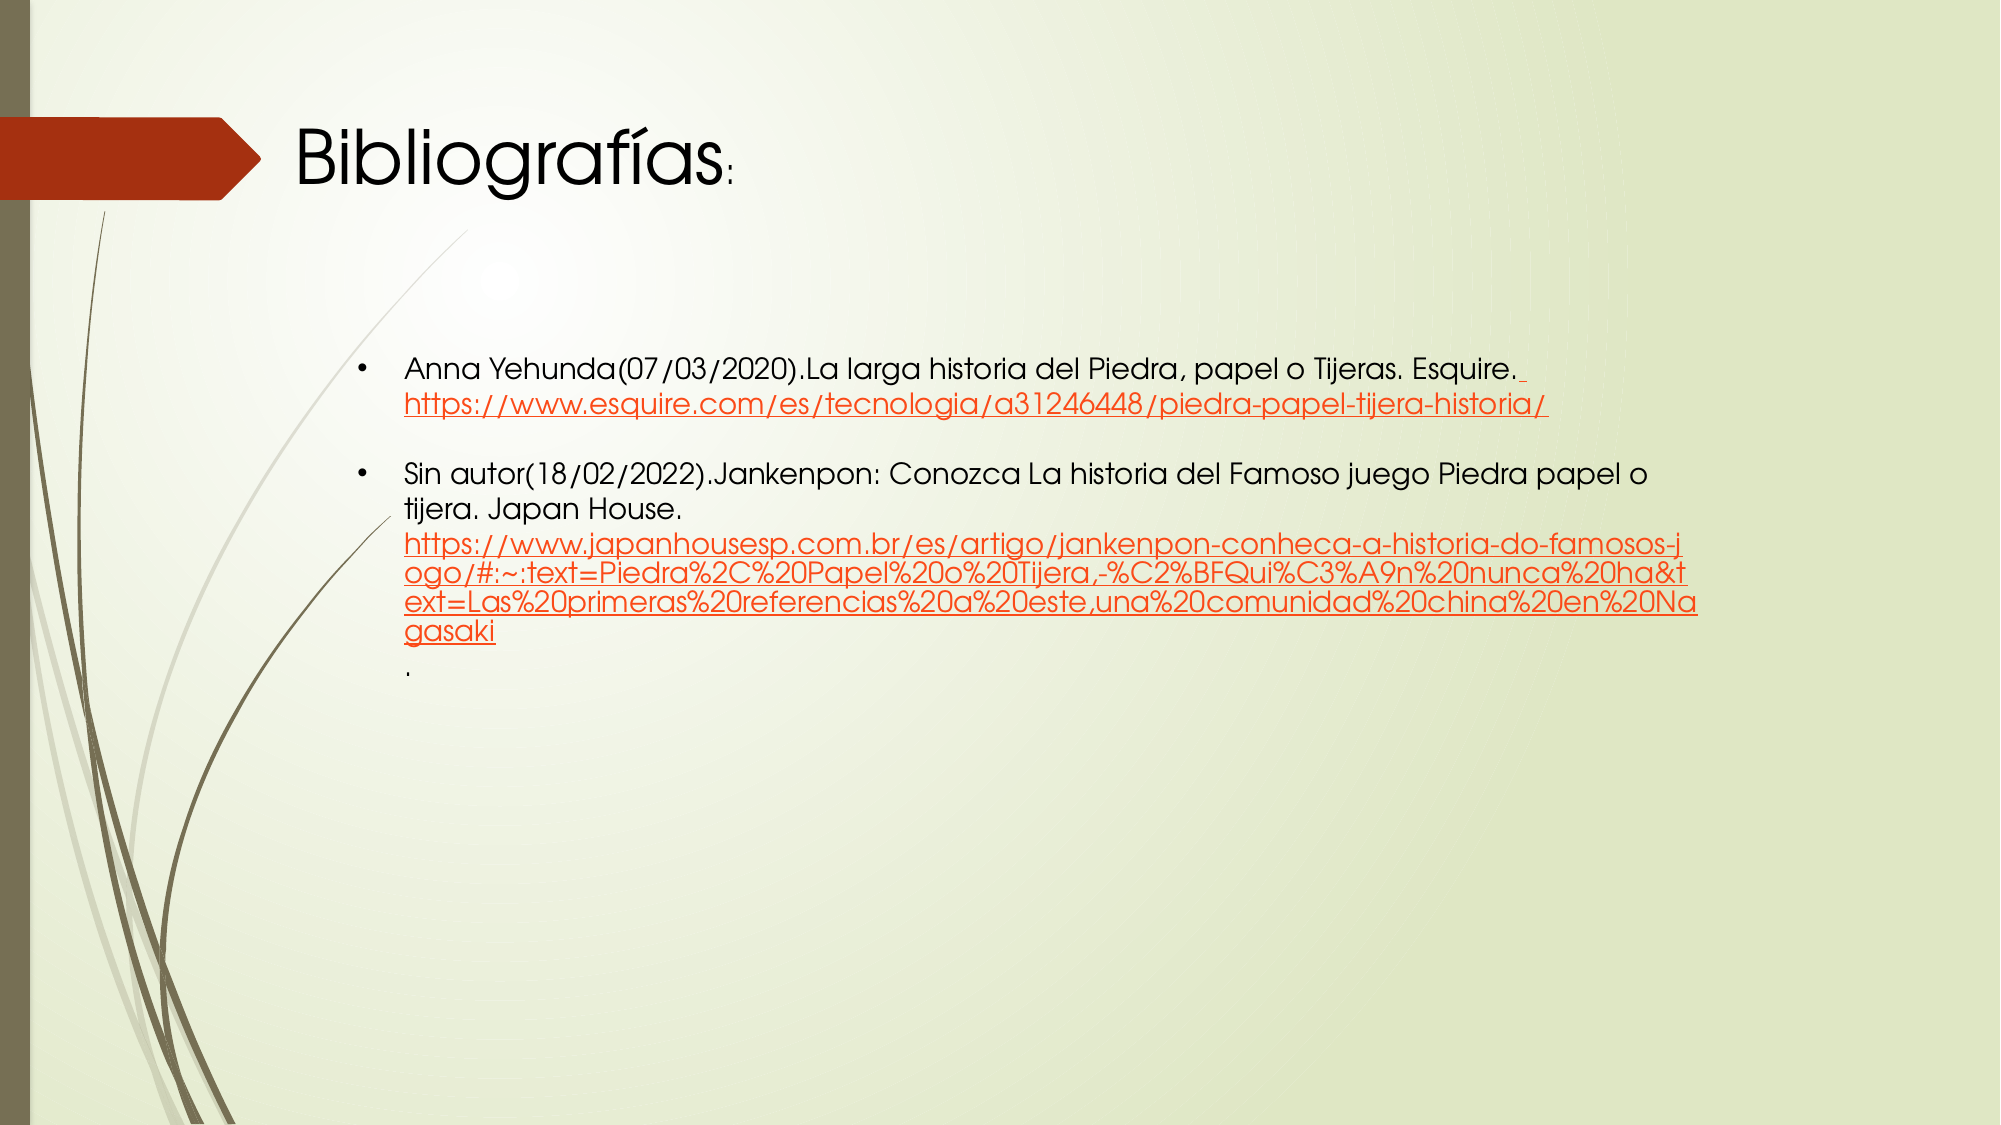

Bibliografías:
Anna Yehunda(07/03/2020).La larga historia del Piedra, papel o Tijeras. Esquire. https://www.esquire.com/es/tecnologia/a31246448/piedra-papel-tijera-historia/

Sin autor(18/02/2022).Jankenpon: Conozca La historia del Famoso juego Piedra papel o tijera. Japan House. https://www.japanhousesp.com.br/es/artigo/jankenpon-conheca-a-historia-do-famosos-jogo/#:~:text=Piedra%2C%20Papel%20o%20Tijera,-%C2%BFQui%C3%A9n%20nunca%20ha&text=Las%20primeras%20referencias%20a%20este,una%20comunidad%20china%20en%20Nagasaki.